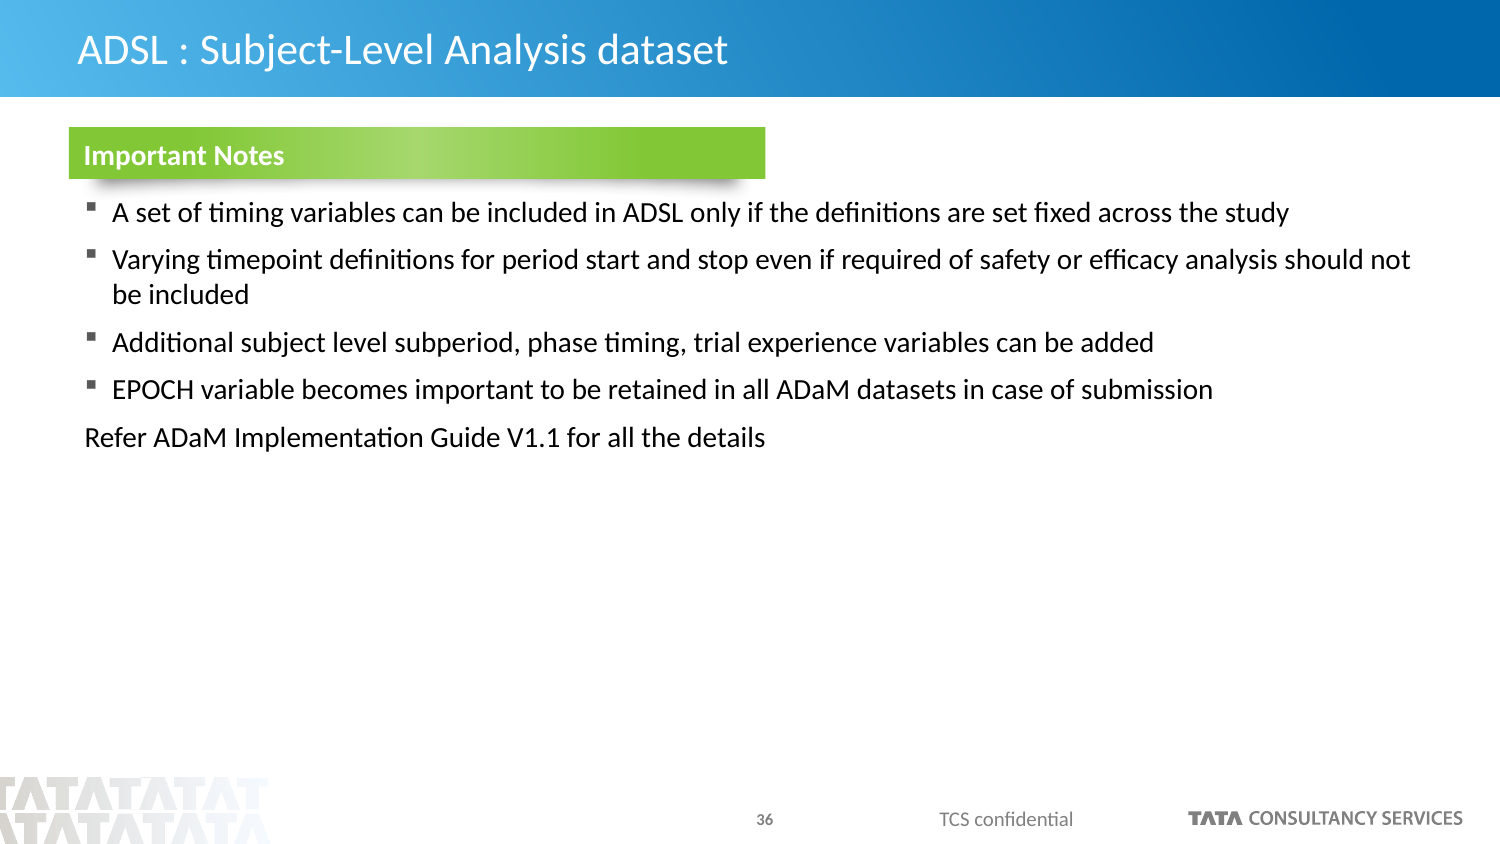

# ADSL : Subject-Level Analysis dataset

Important Notes
A set of timing variables can be included in ADSL only if the definitions are set fixed across the study
Varying timepoint definitions for period start and stop even if required of safety or efficacy analysis should not be included
Additional subject level subperiod, phase timing, trial experience variables can be added
EPOCH variable becomes important to be retained in all ADaM datasets in case of submission
Refer ADaM Implementation Guide V1.1 for all the details
TCS confidential